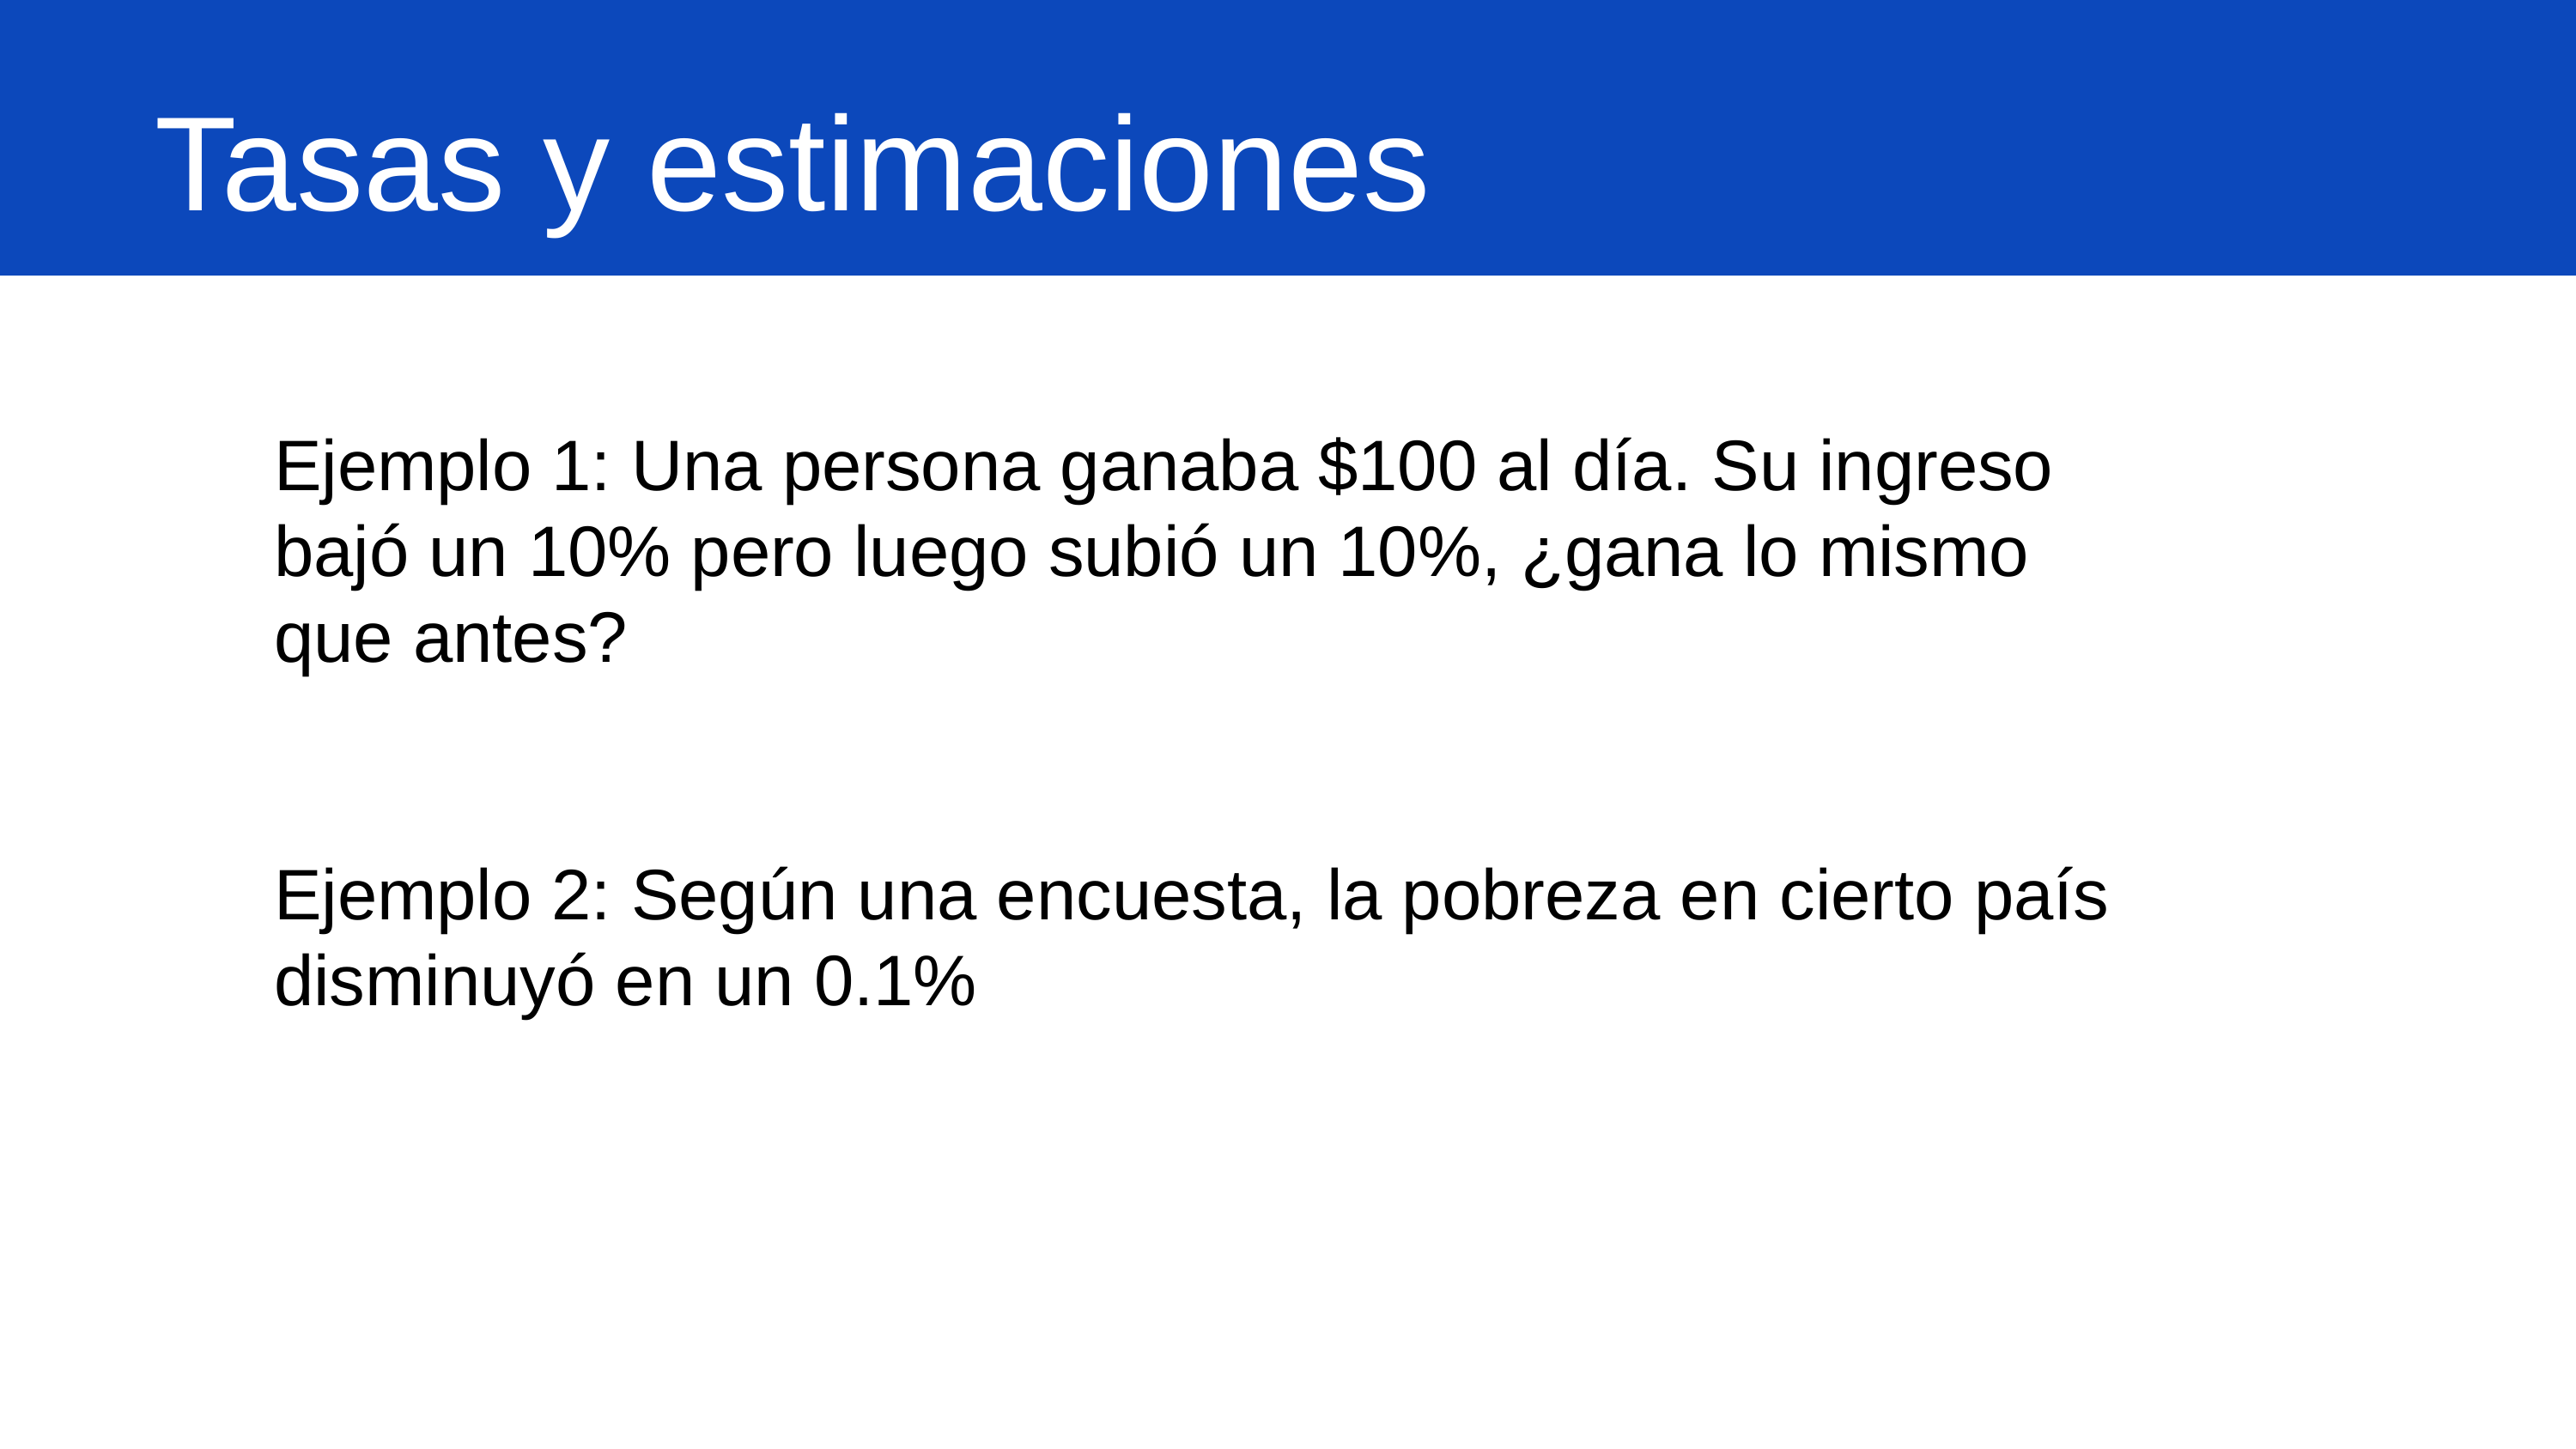

Tasas y estimaciones
Ejemplo 1: Una persona ganaba $100 al día. Su ingreso bajó un 10% pero luego subió un 10%, ¿gana lo mismo que antes?

Ejemplo 2: Según una encuesta, la pobreza en cierto país disminuyó en un 0.1%